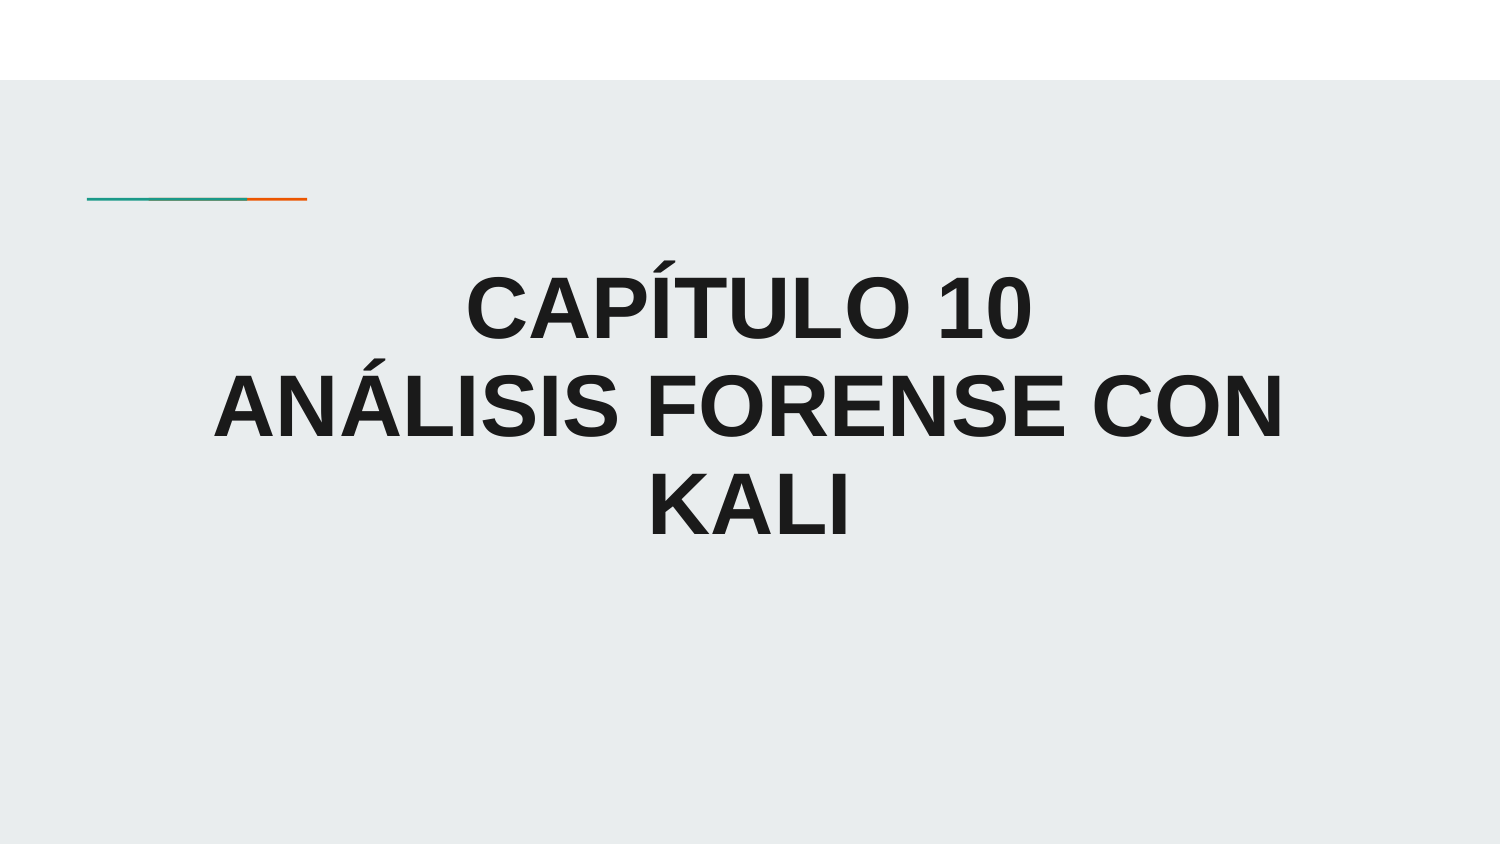

# CAPÍTULO 10
ANÁLISIS FORENSE CON KALI